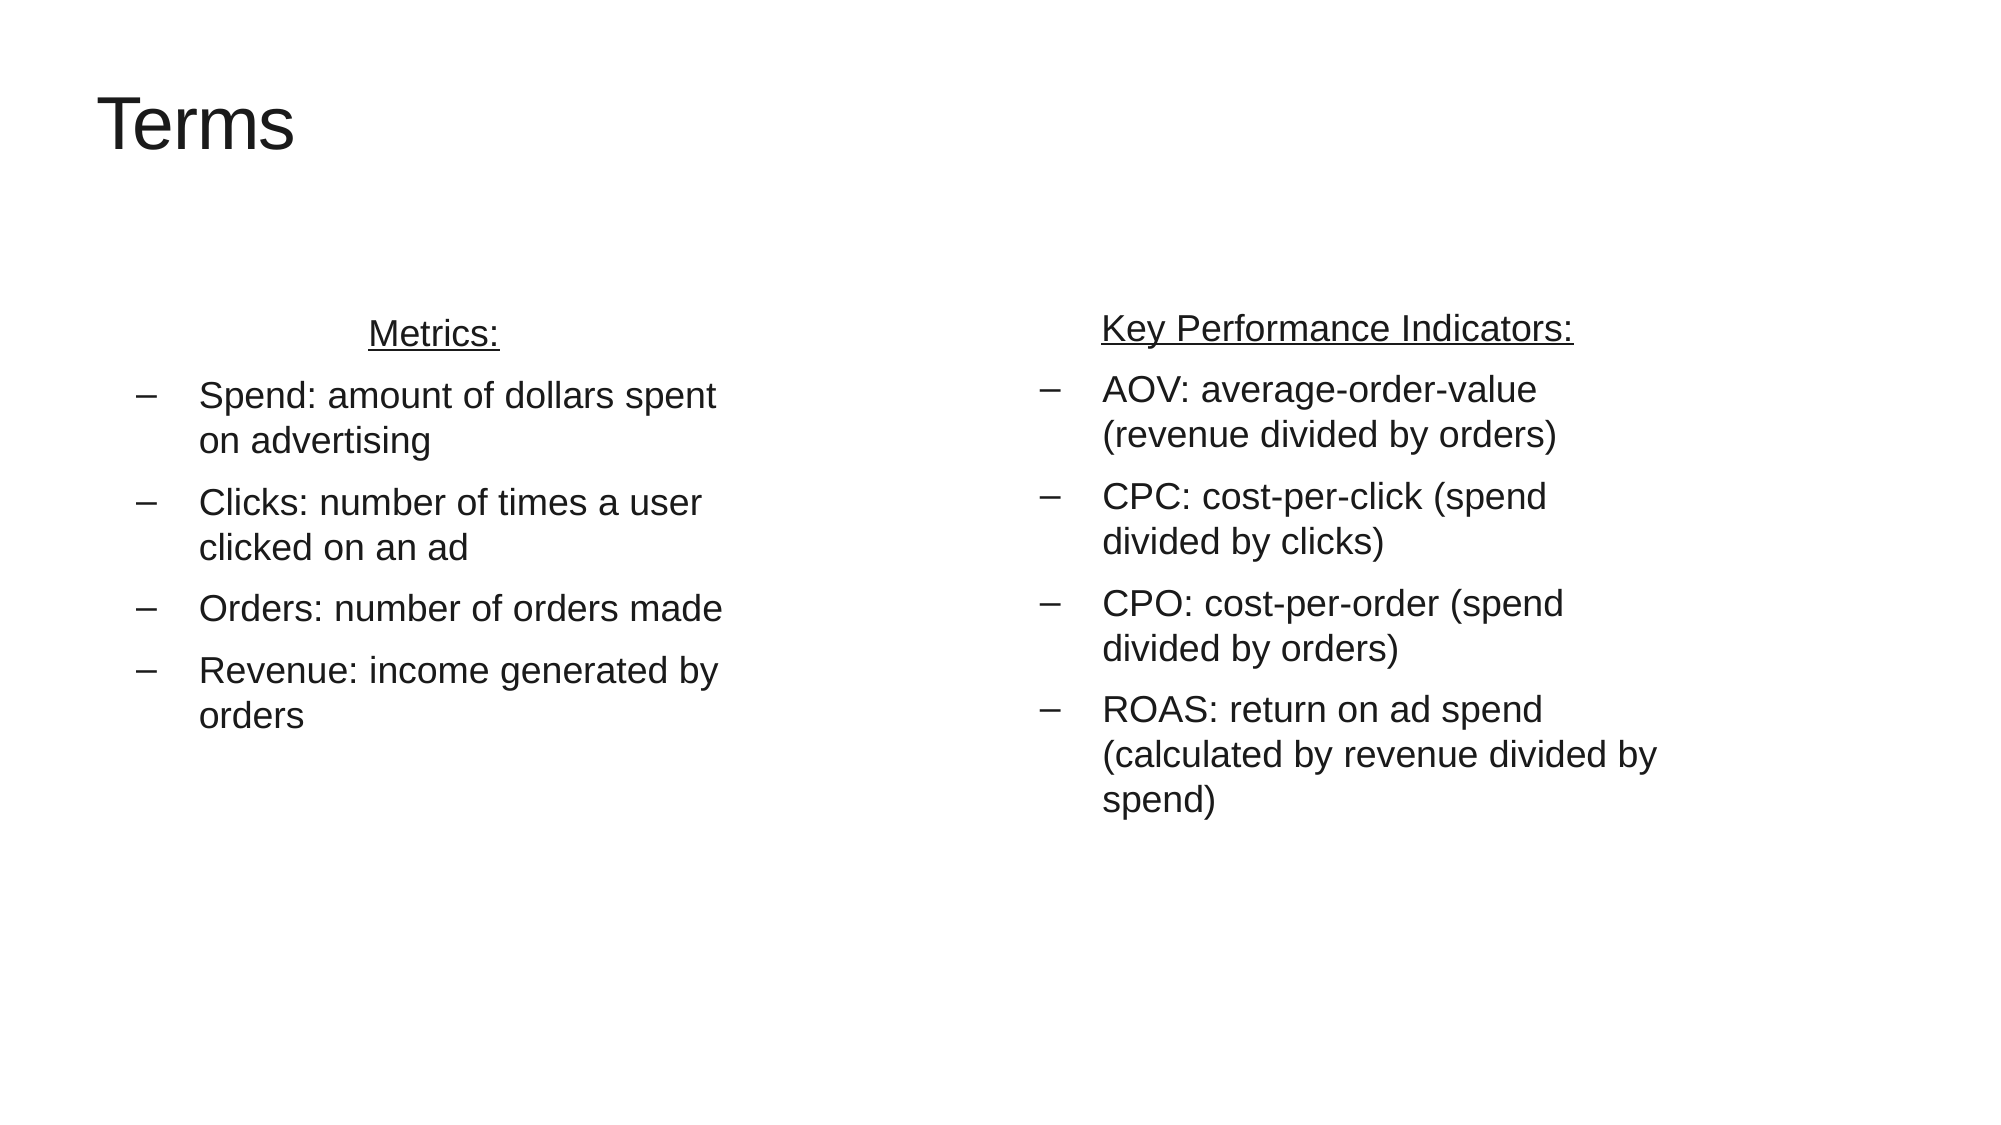

# Terms

Metrics:
Spend: amount of dollars spent on advertising
Clicks: number of times a user clicked on an ad
Orders: number of orders made
Revenue: income generated by orders

Key Performance Indicators:
AOV: average-order-value (revenue divided by orders)
CPC: cost-per-click (spend divided by clicks)
CPO: cost-per-order (spend divided by orders)
ROAS: return on ad spend (calculated by revenue divided by spend)